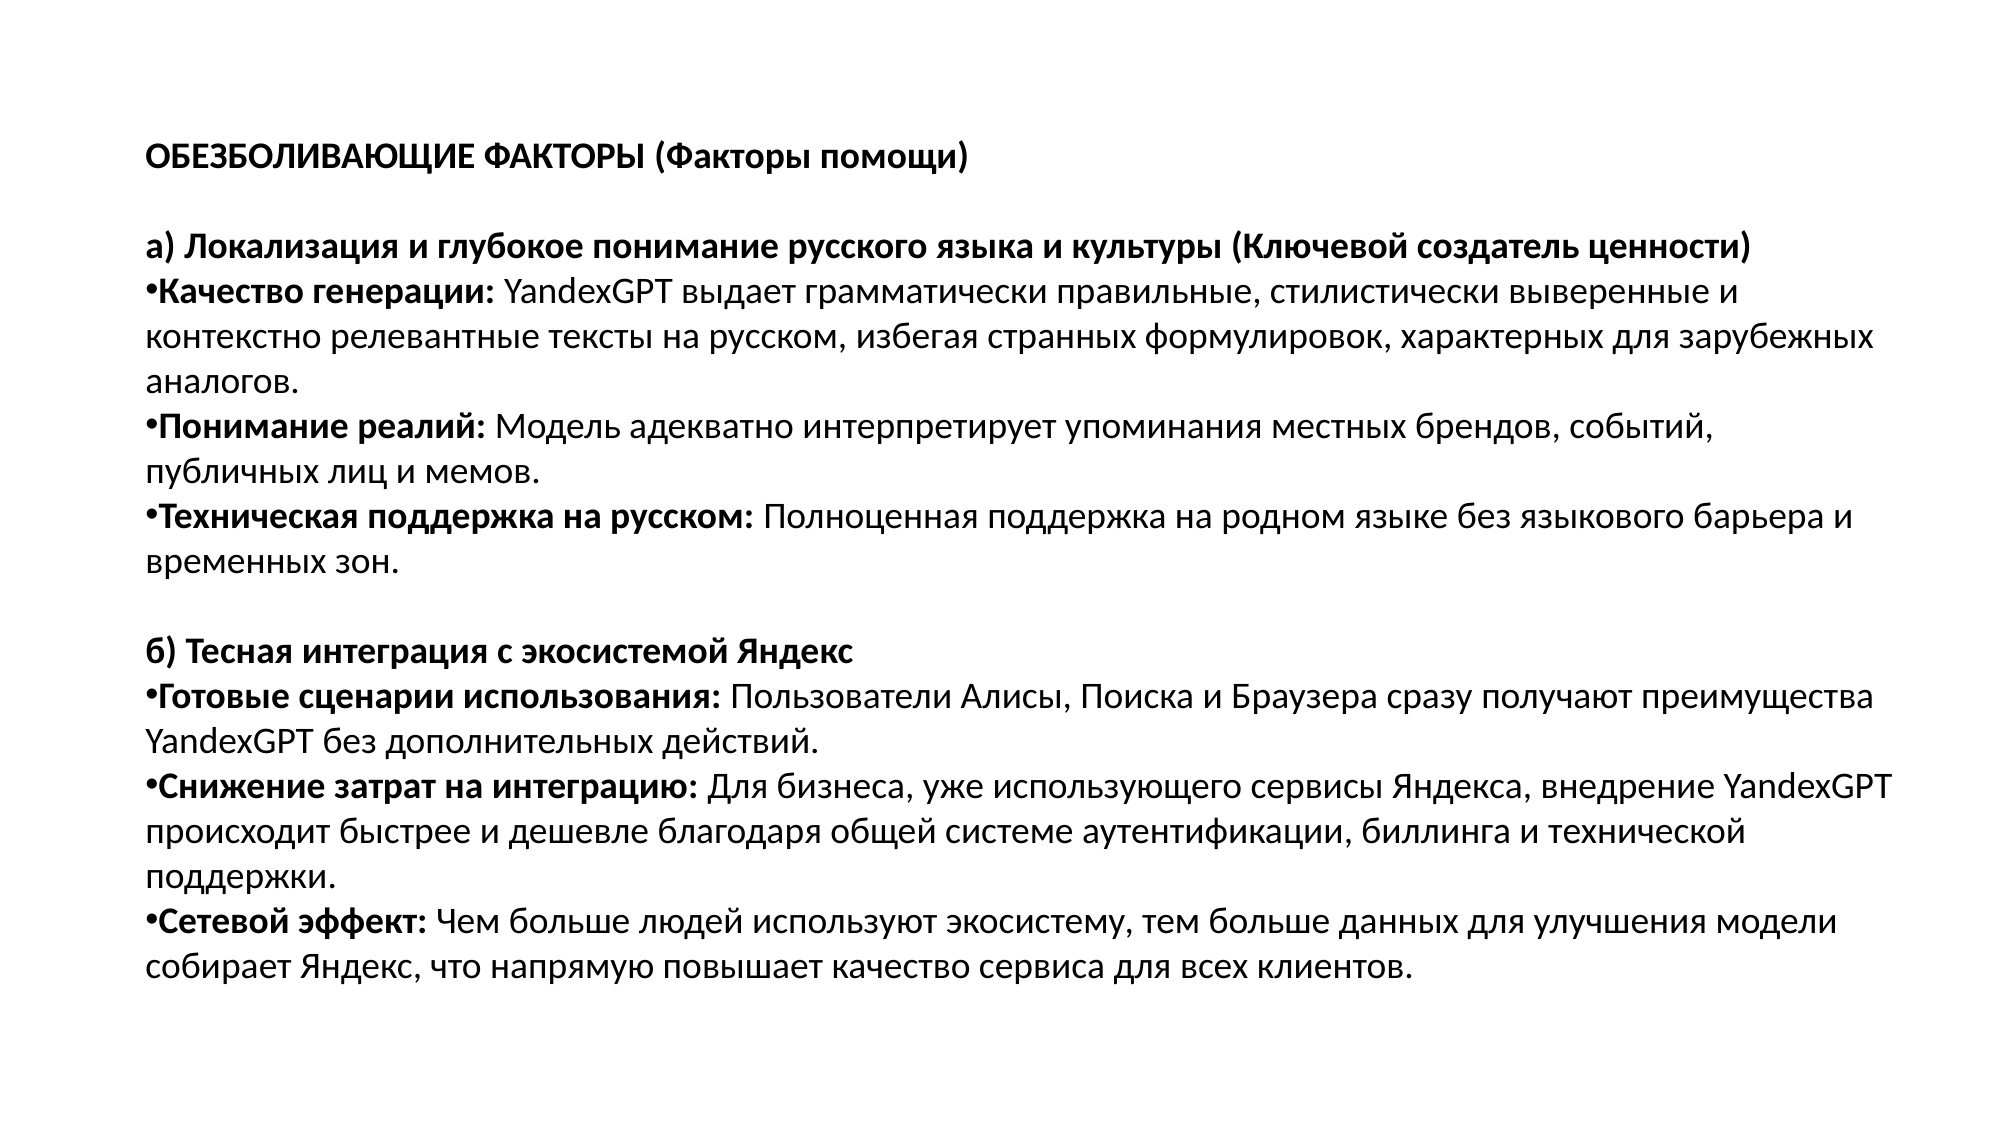

ОБЕЗБОЛИВАЮЩИЕ ФАКТОРЫ (Факторы помощи)

а) Локализация и глубокое понимание русского языка и культуры (Ключевой создатель ценности)
Качество генерации: YandexGPT выдает грамматически правильные, стилистически выверенные и контекстно релевантные тексты на русском, избегая странных формулировок, характерных для зарубежных аналогов.
Понимание реалий: Модель адекватно интерпретирует упоминания местных брендов, событий, публичных лиц и мемов.
Техническая поддержка на русском: Полноценная поддержка на родном языке без языкового барьера и временных зон.

б) Тесная интеграция с экосистемой Яндекс
Готовые сценарии использования: Пользователи Алисы, Поиска и Браузера сразу получают преимущества YandexGPT без дополнительных действий.
Снижение затрат на интеграцию: Для бизнеса, уже использующего сервисы Яндекса, внедрение YandexGPT происходит быстрее и дешевле благодаря общей системе аутентификации, биллинга и технической поддержки.
Сетевой эффект: Чем больше людей используют экосистему, тем больше данных для улучшения модели собирает Яндекс, что напрямую повышает качество сервиса для всех клиентов.